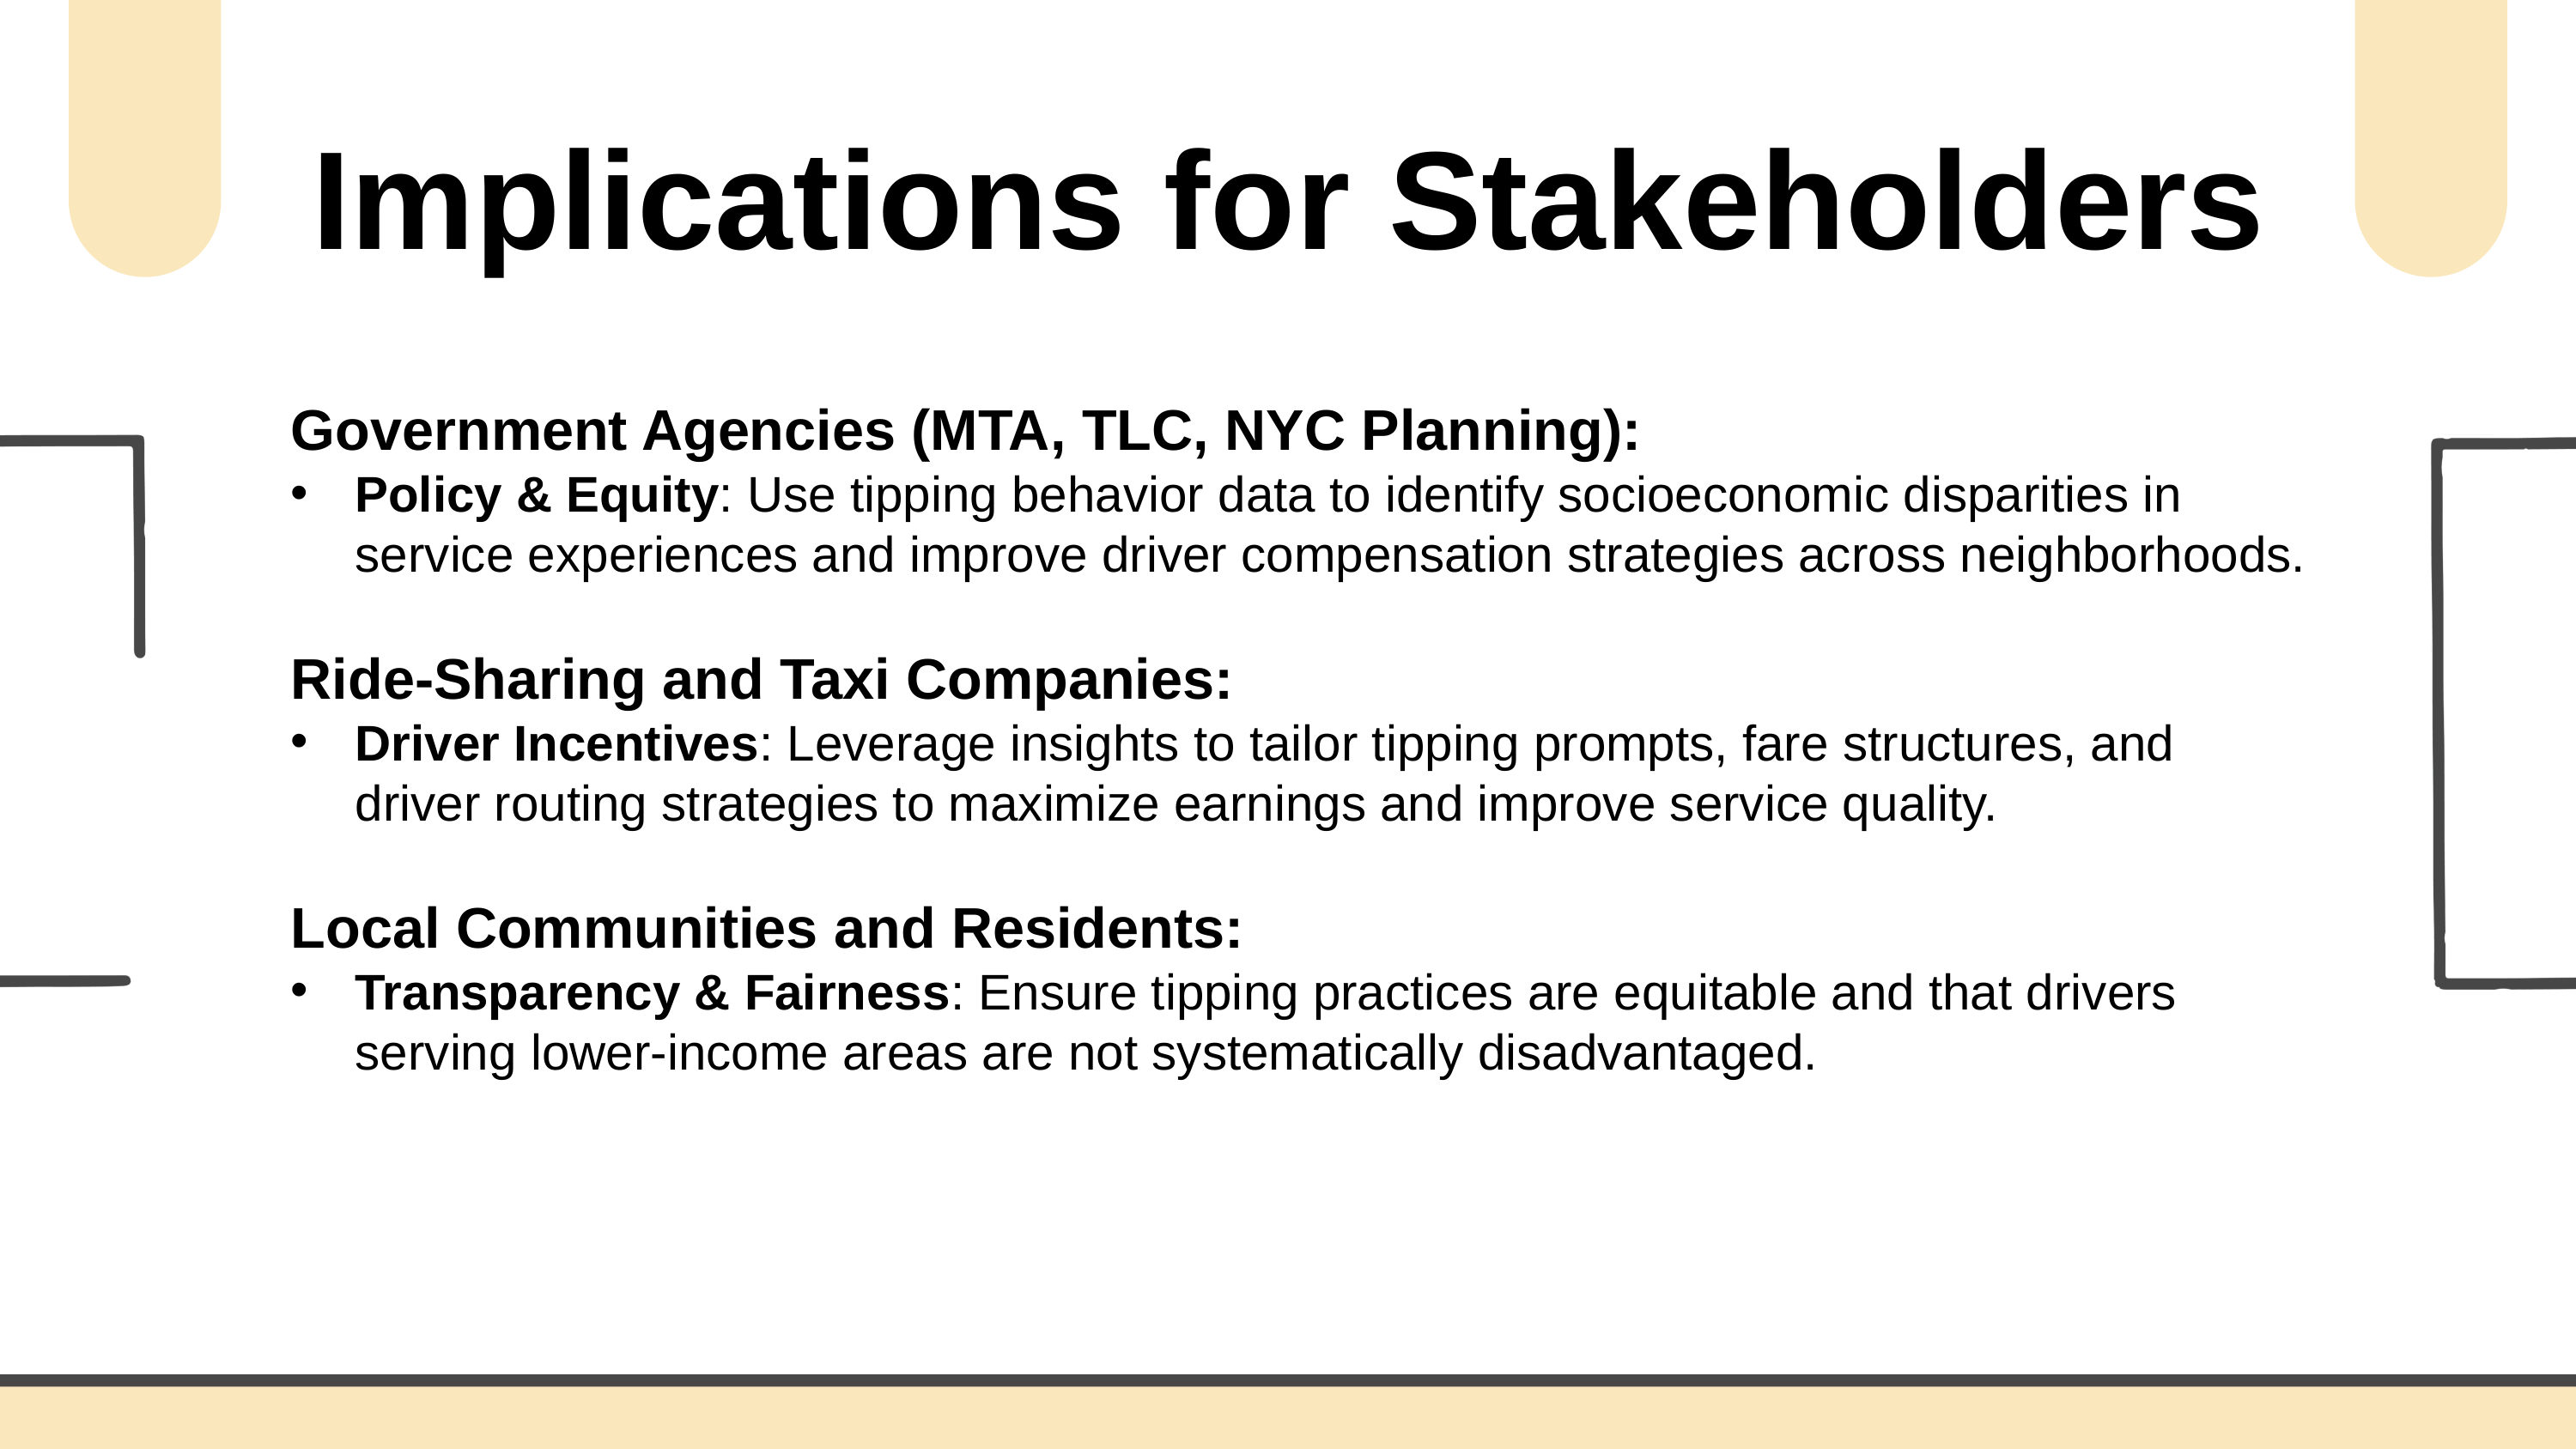

Implications for Stakeholders
Government Agencies (MTA, TLC, NYC Planning):
Policy & Equity: Use tipping behavior data to identify socioeconomic disparities in service experiences and improve driver compensation strategies across neighborhoods.

Ride-Sharing and Taxi Companies:
Driver Incentives: Leverage insights to tailor tipping prompts, fare structures, and driver routing strategies to maximize earnings and improve service quality.

Local Communities and Residents:
Transparency & Fairness: Ensure tipping practices are equitable and that drivers serving lower-income areas are not systematically disadvantaged.